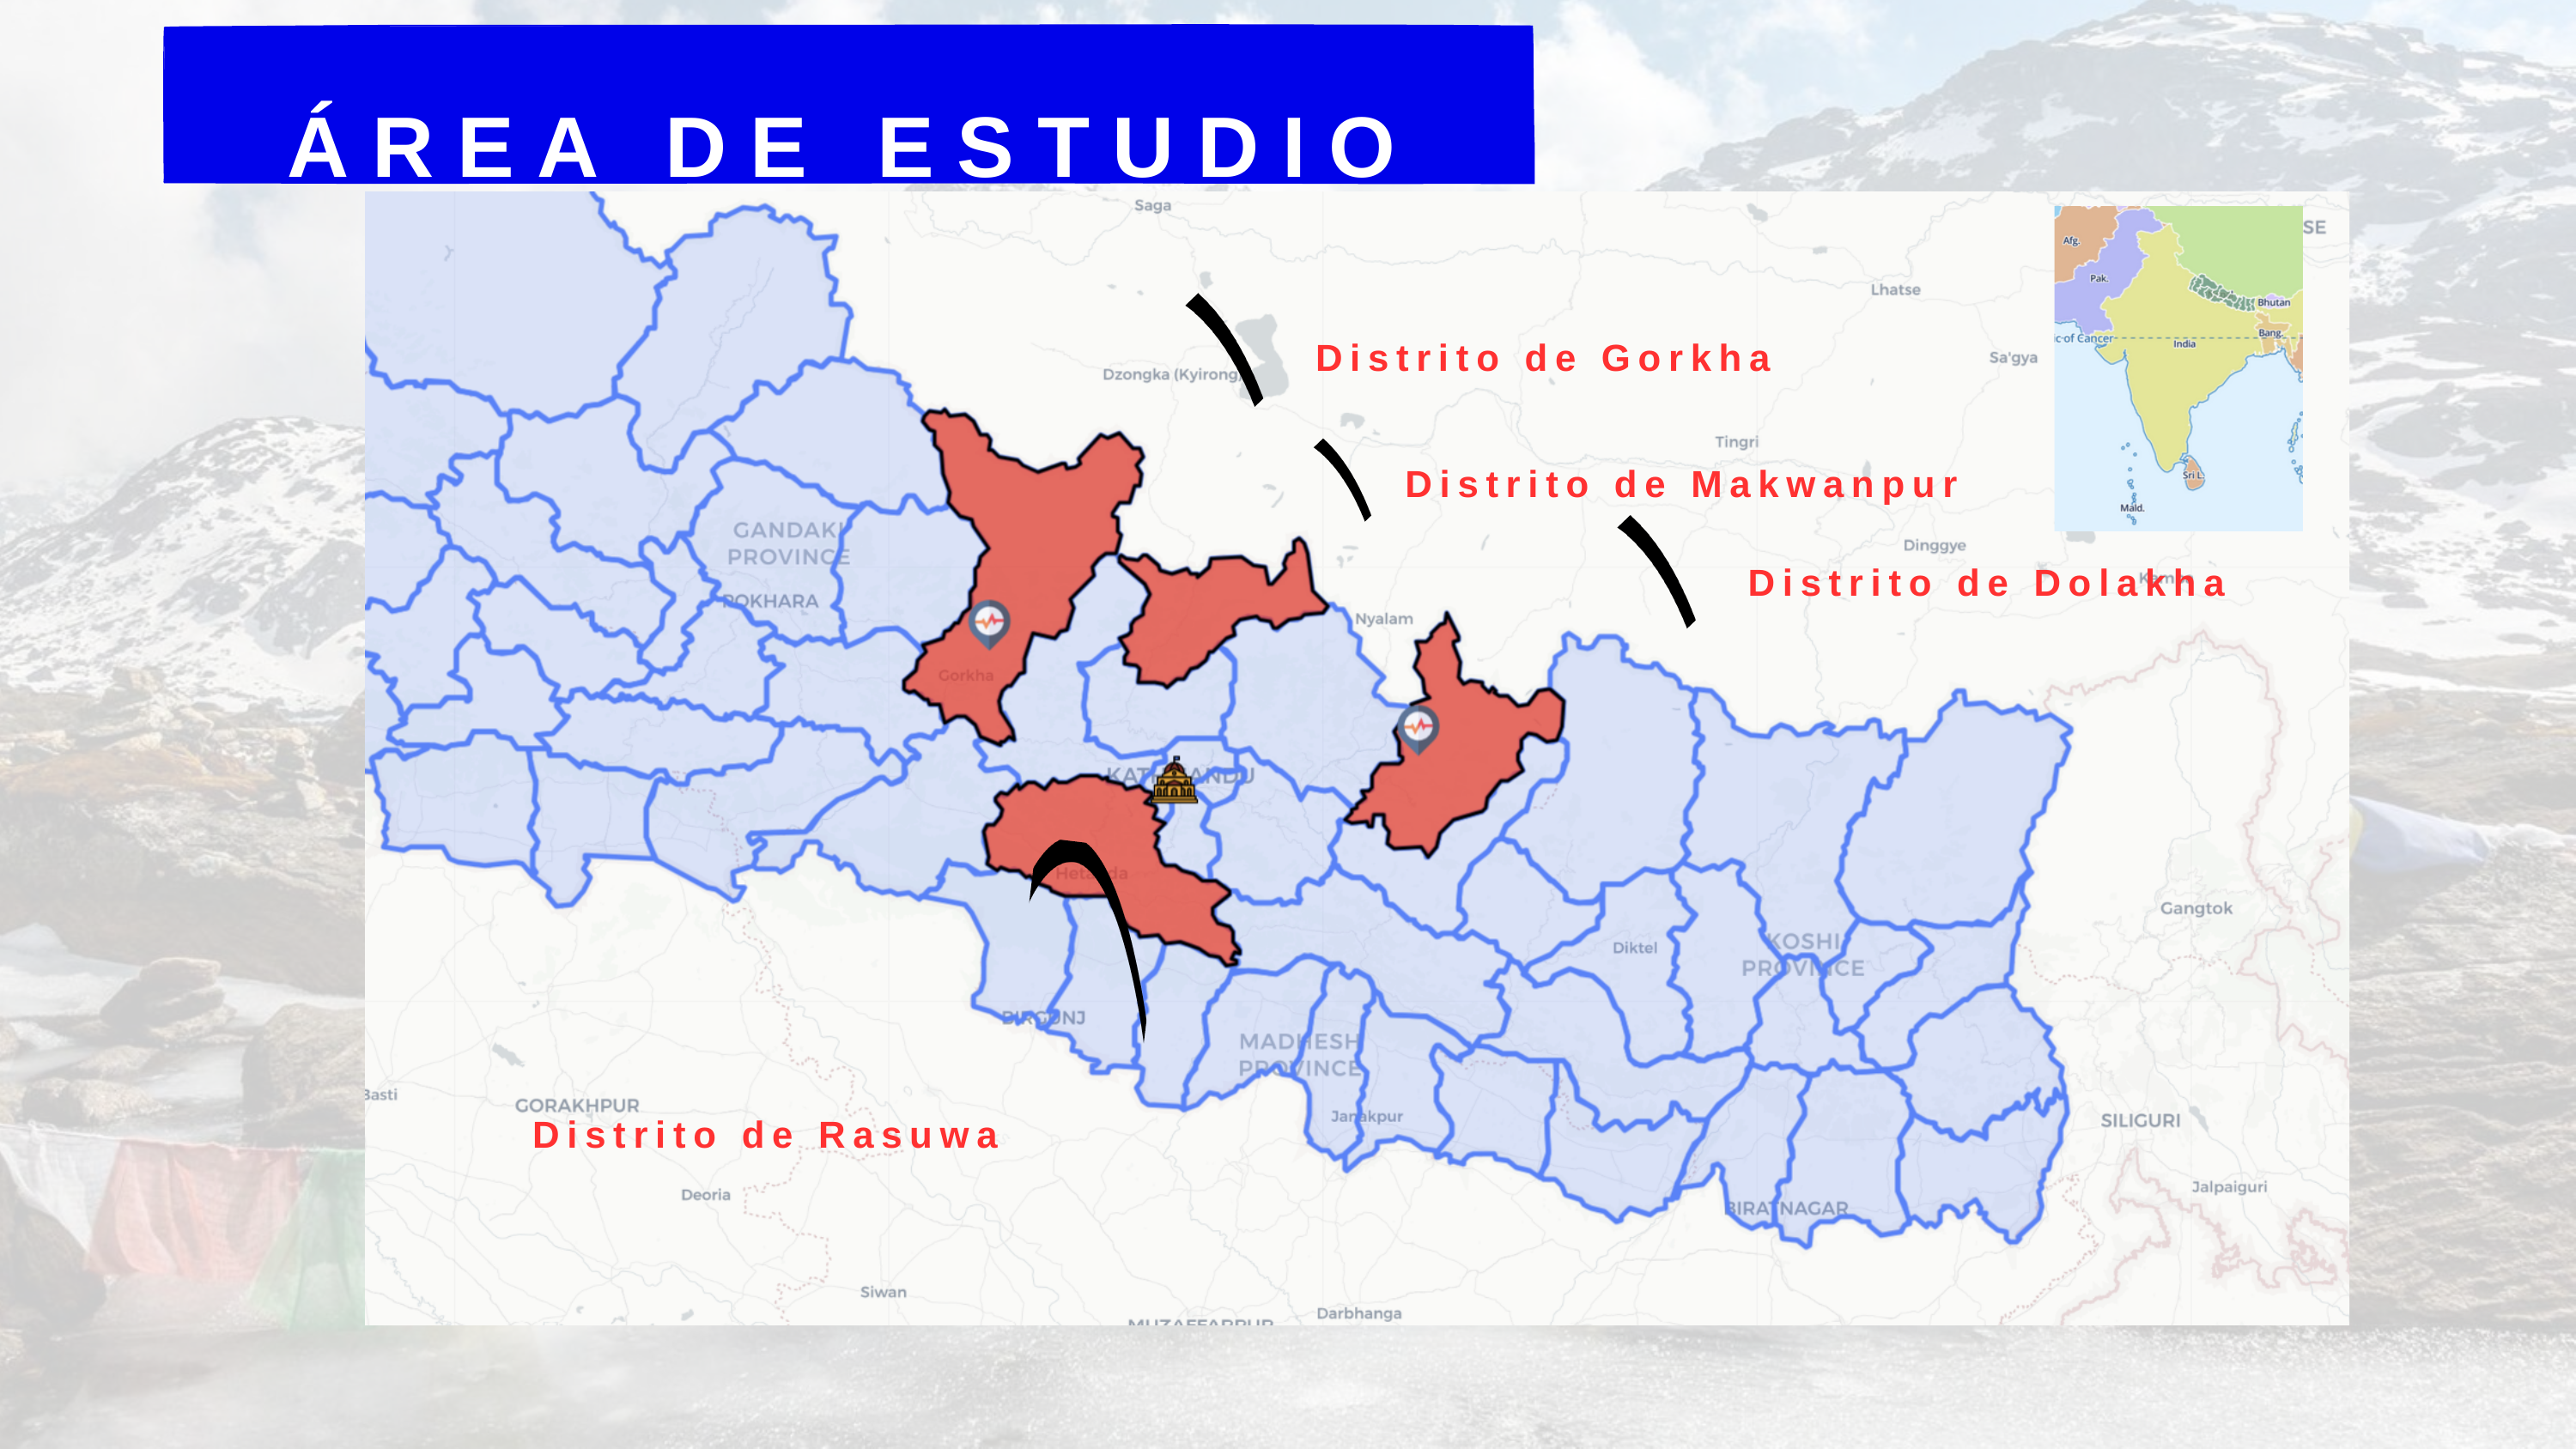

ÁREA DE ESTUDIO

Distrito de Gorkha

Distrito de Makwanpur

Distrito de Dolakha

Distrito de Rasuwa